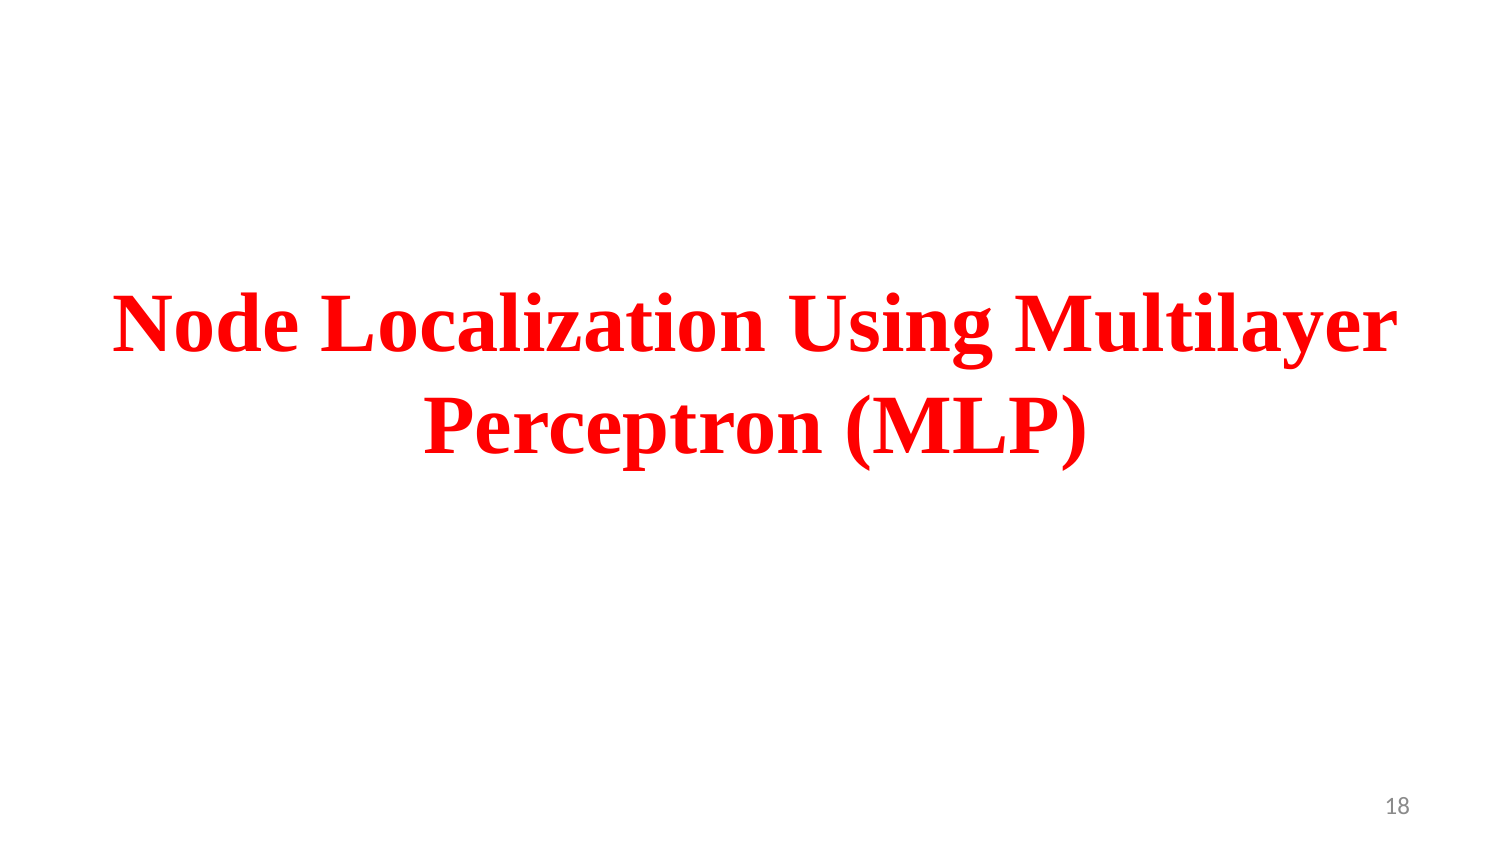

# Node Localization Using Multilayer Perceptron (MLP)
18